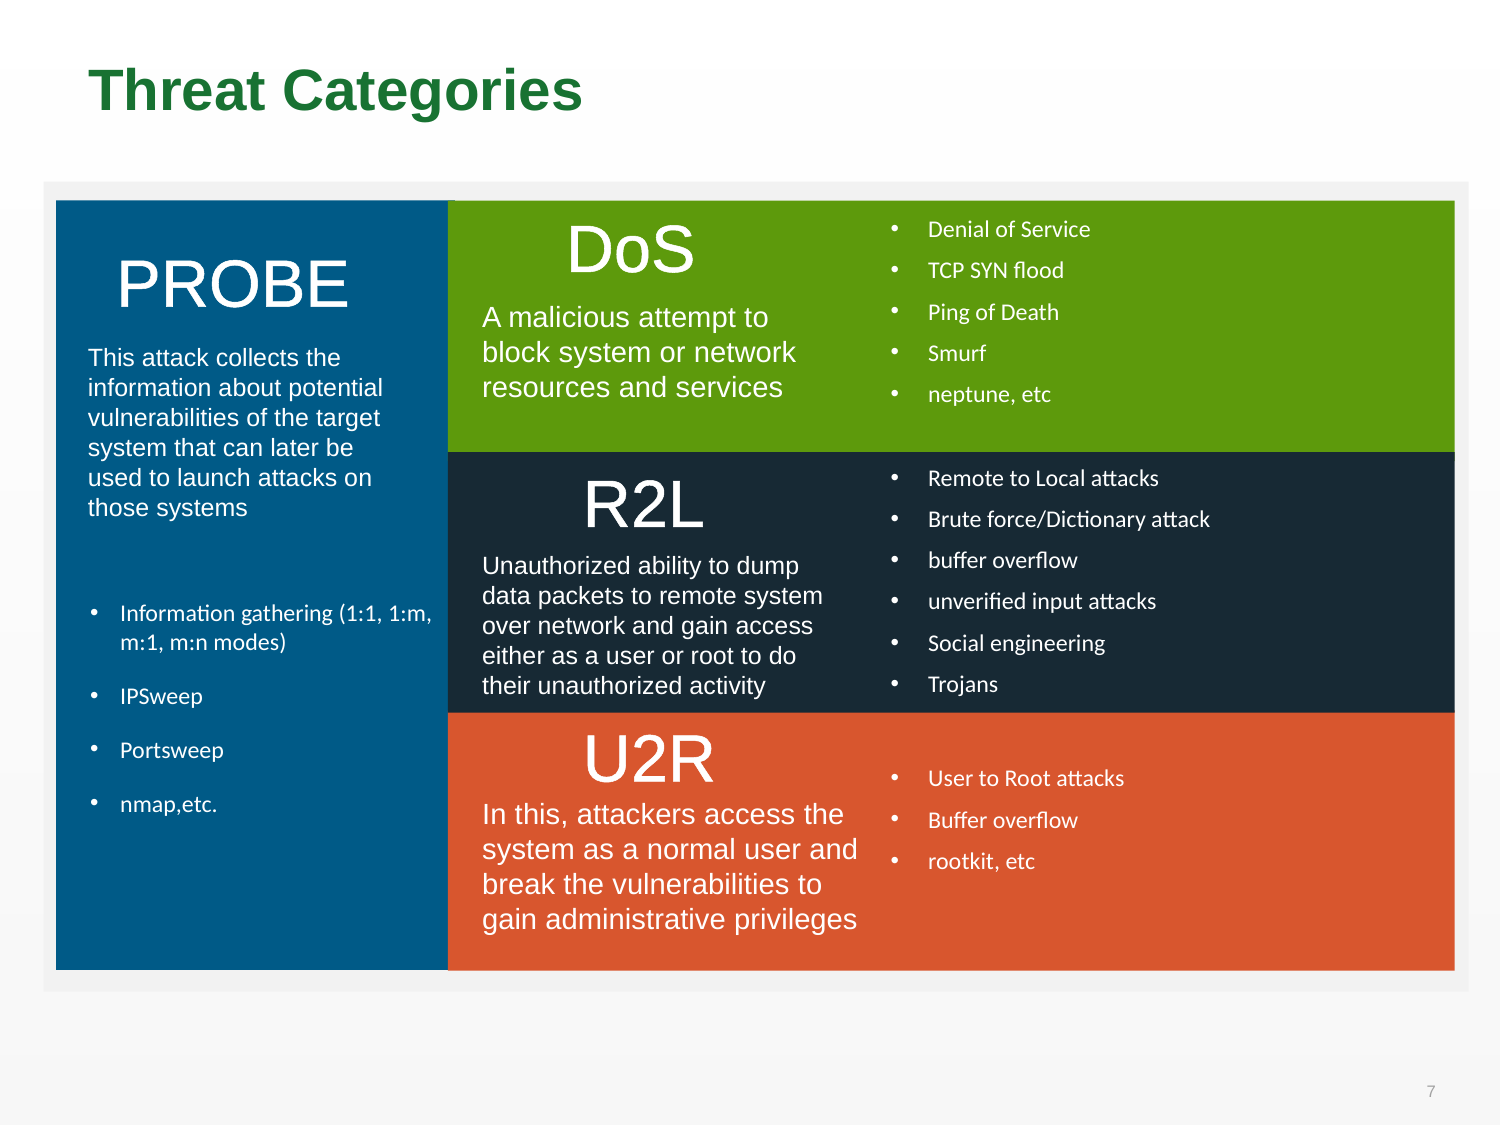

# Threat Categories

Denial of Service
TCP SYN flood
Ping of Death
Smurf
neptune, etc

Remote to Local attacks
Brute force/Dictionary attack
buffer overflow
unverified input attacks
Social engineering
Trojans

Information gathering (1:1, 1:m, m:1, m:n modes)
IPSweep
Portsweep
nmap,etc.

User to Root attacks
Buffer overflow
rootkit, etc

DoS
PROBE
A malicious attempt to block system or network resources and services
This attack collects the information about potential vulnerabilities of the target system that can later be used to launch attacks on those systems
R2L
Unauthorized ability to dump data packets to remote system over network and gain access either as a user or root to do their unauthorized activity
U2R
In this, attackers access the system as a normal user and break the vulnerabilities to gain administrative privileges